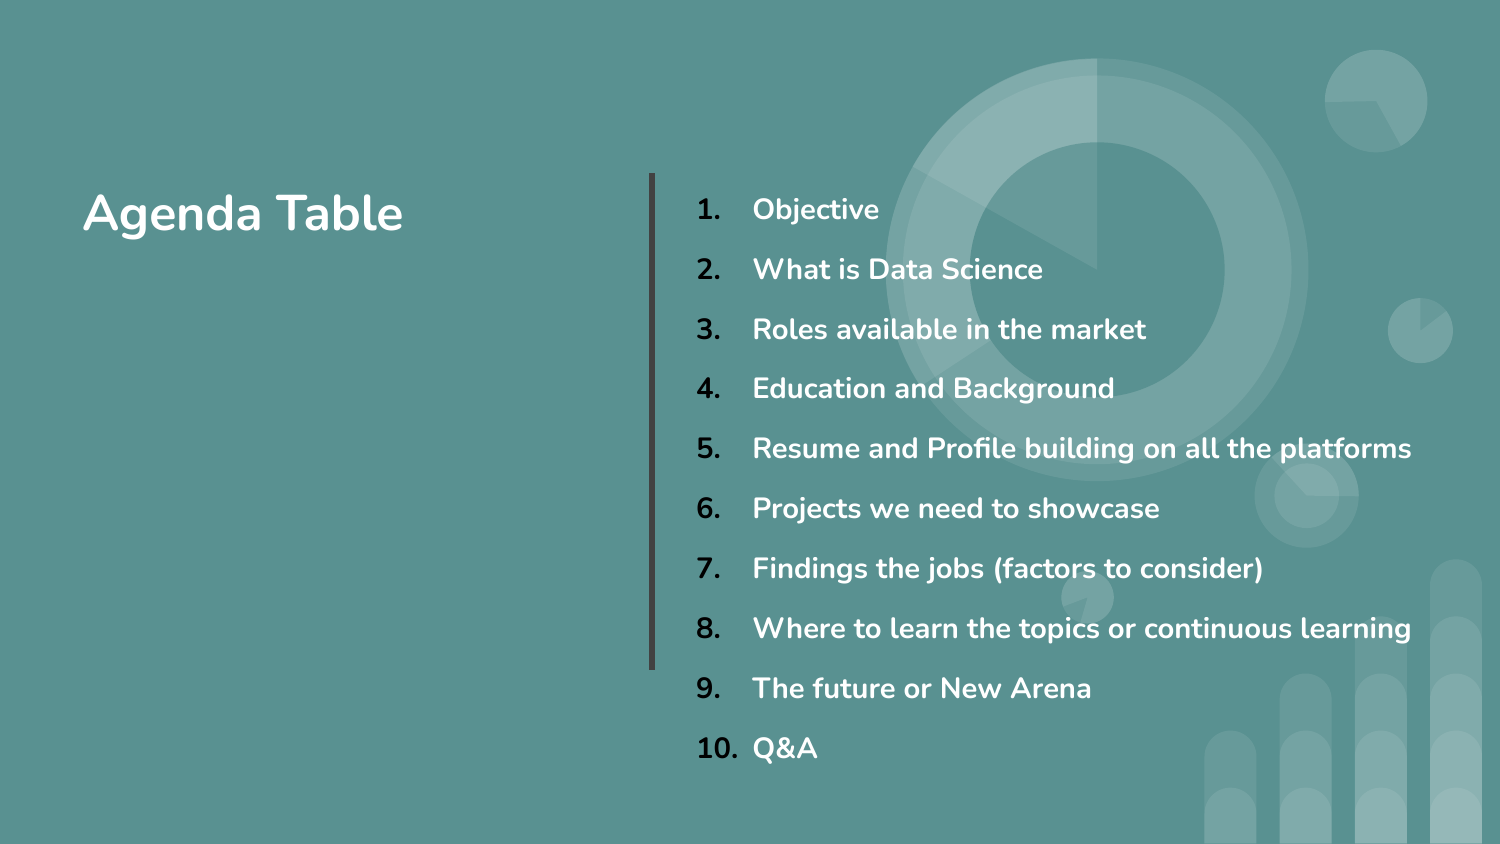

Agenda Table
Objective
What is Data Science
Roles available in the market
Education and Background
Resume and Profile building on all the platforms
Projects we need to showcase
Findings the jobs (factors to consider)
Where to learn the topics or continuous learning
The future or New Arena
Q&A